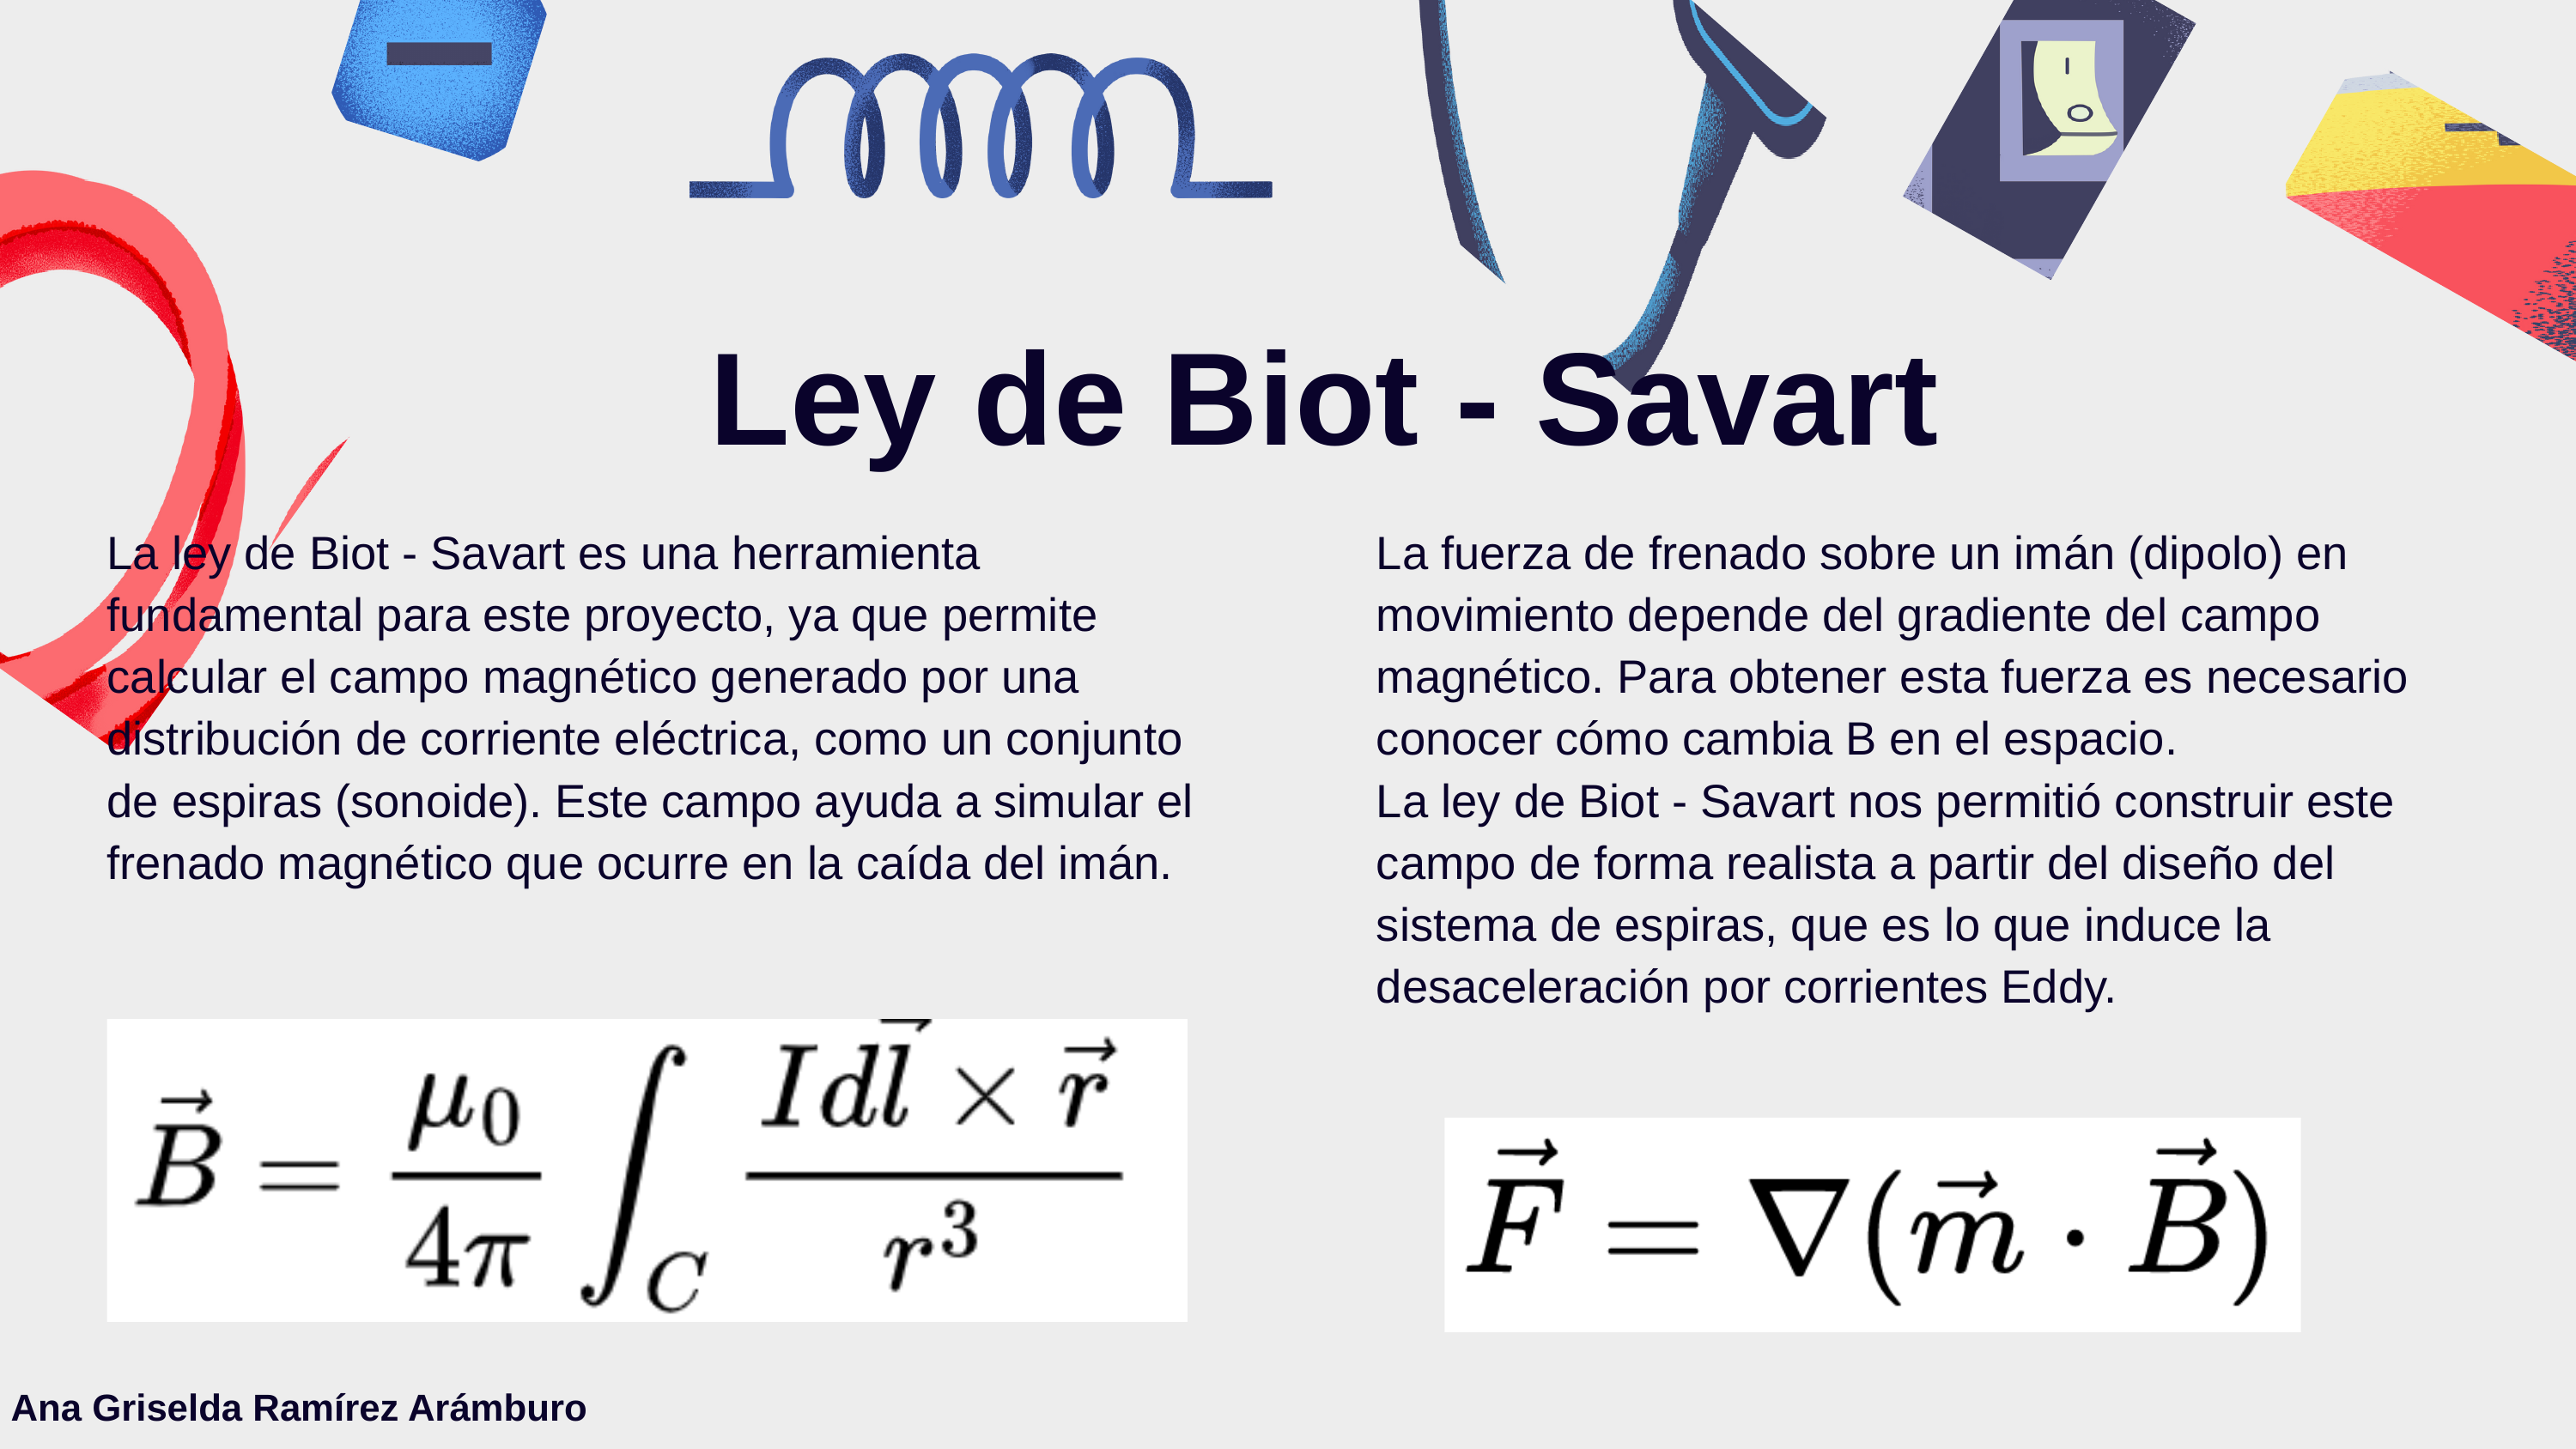

Ley de Biot - Savart
La ley de Biot - Savart es una herramienta fundamental para este proyecto, ya que permite calcular el campo magnético generado por una distribución de corriente eléctrica, como un conjunto de espiras (sonoide). Este campo ayuda a simular el frenado magnético que ocurre en la caída del imán.
La fuerza de frenado sobre un imán (dipolo) en movimiento depende del gradiente del campo magnético. Para obtener esta fuerza es necesario conocer cómo cambia B en el espacio.
La ley de Biot - Savart nos permitió construir este campo de forma realista a partir del diseño del sistema de espiras, que es lo que induce la desaceleración por corrientes Eddy.

Ana Griselda Ramírez Arámburo